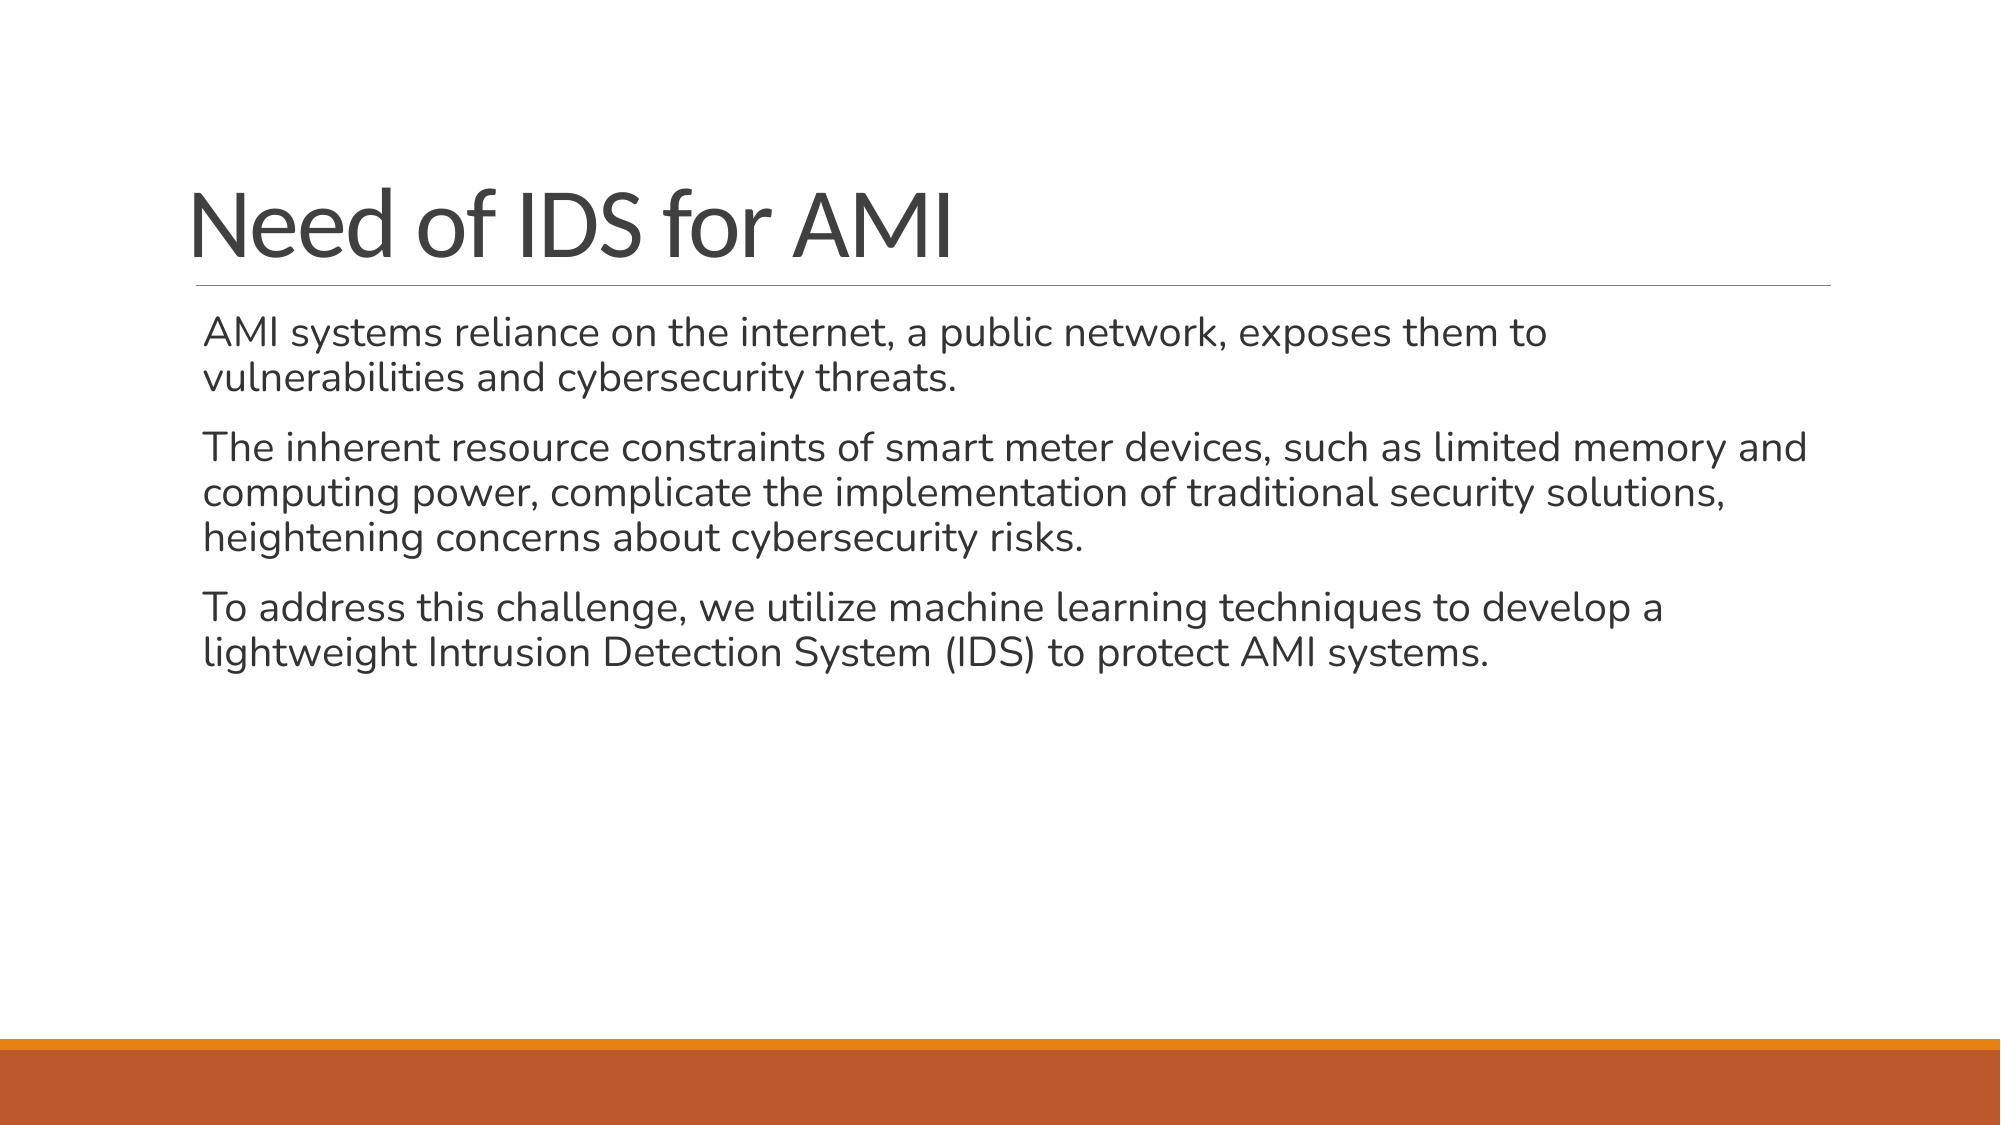

# Need of IDS for AMI
AMI systems reliance on the internet, a public network, exposes them to vulnerabilities and cybersecurity threats.
The inherent resource constraints of smart meter devices, such as limited memory and computing power, complicate the implementation of traditional security solutions, heightening concerns about cybersecurity risks.
To address this challenge, we utilize machine learning techniques to develop a lightweight Intrusion Detection System (IDS) to protect AMI systems.